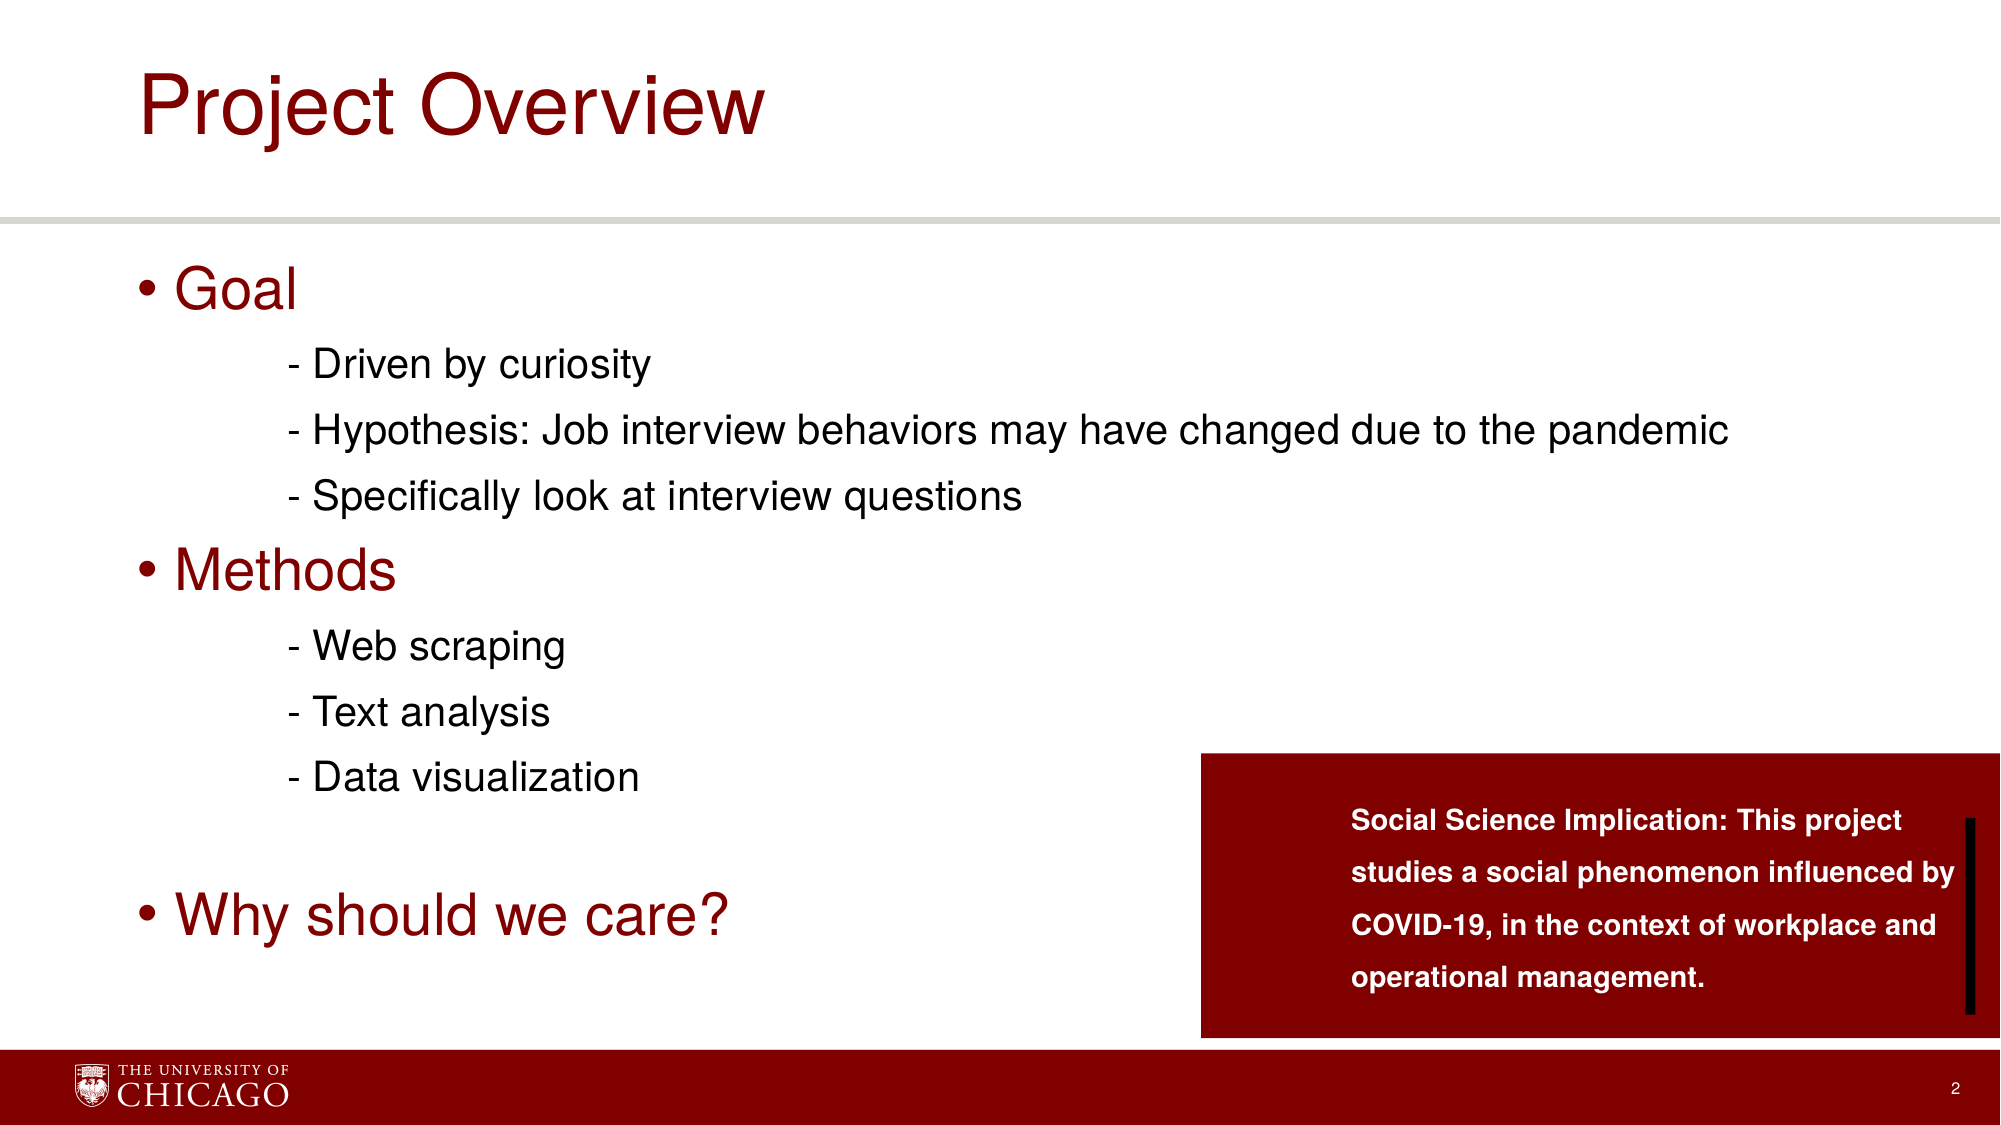

# Project Overview
Goal
	- Driven by curiosity
	- Hypothesis: Job interview behaviors may have changed due to the pandemic
	- Specifically look at interview questions
Methods
	- Web scraping
	- Text analysis
	- Data visualization
Why should we care?

Social Science Implication: This project studies a social phenomenon influenced by COVID-19, in the context of workplace and operational management.

2